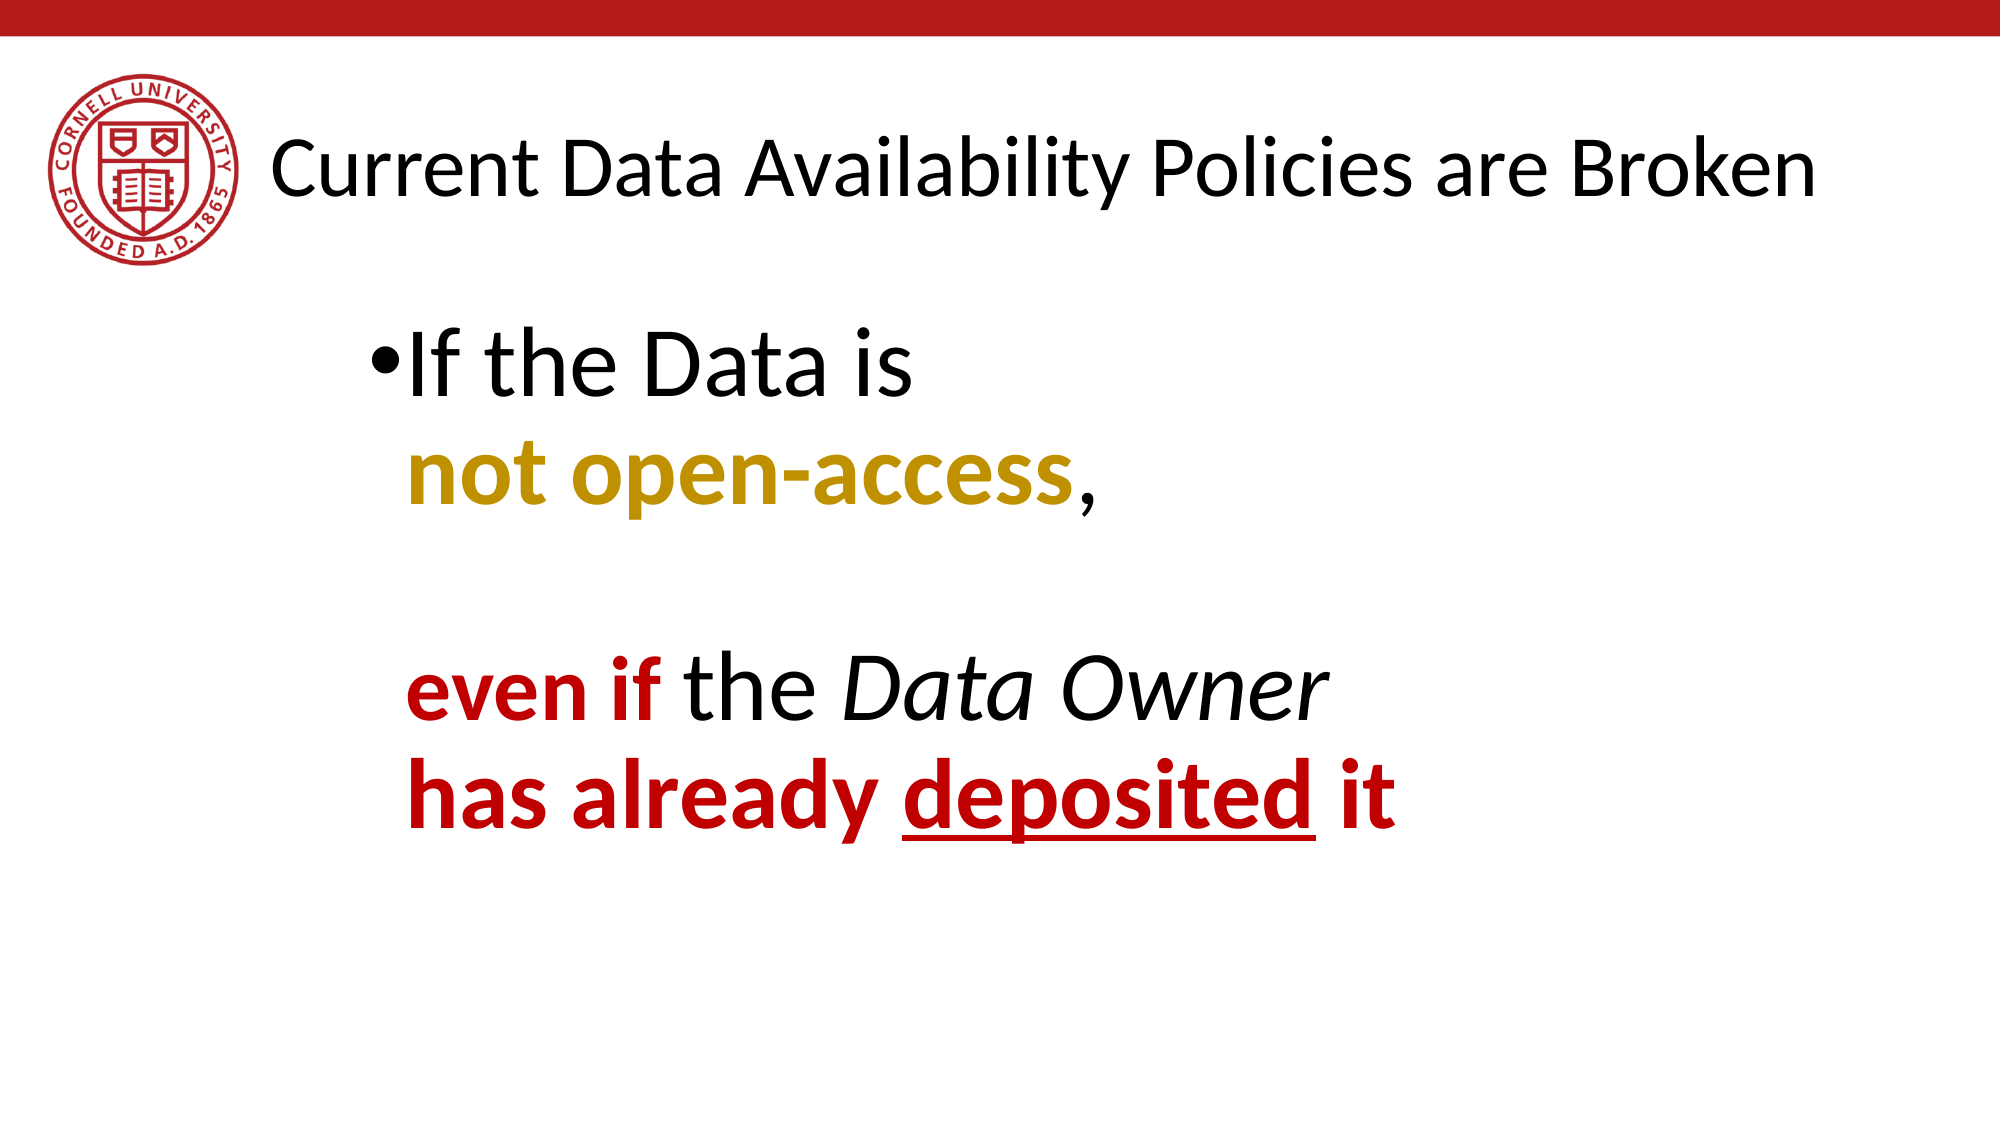

# Current Data Availability Policies are Broken
If the Data is
not open-access,
even if the Data Owner
has already deposited it